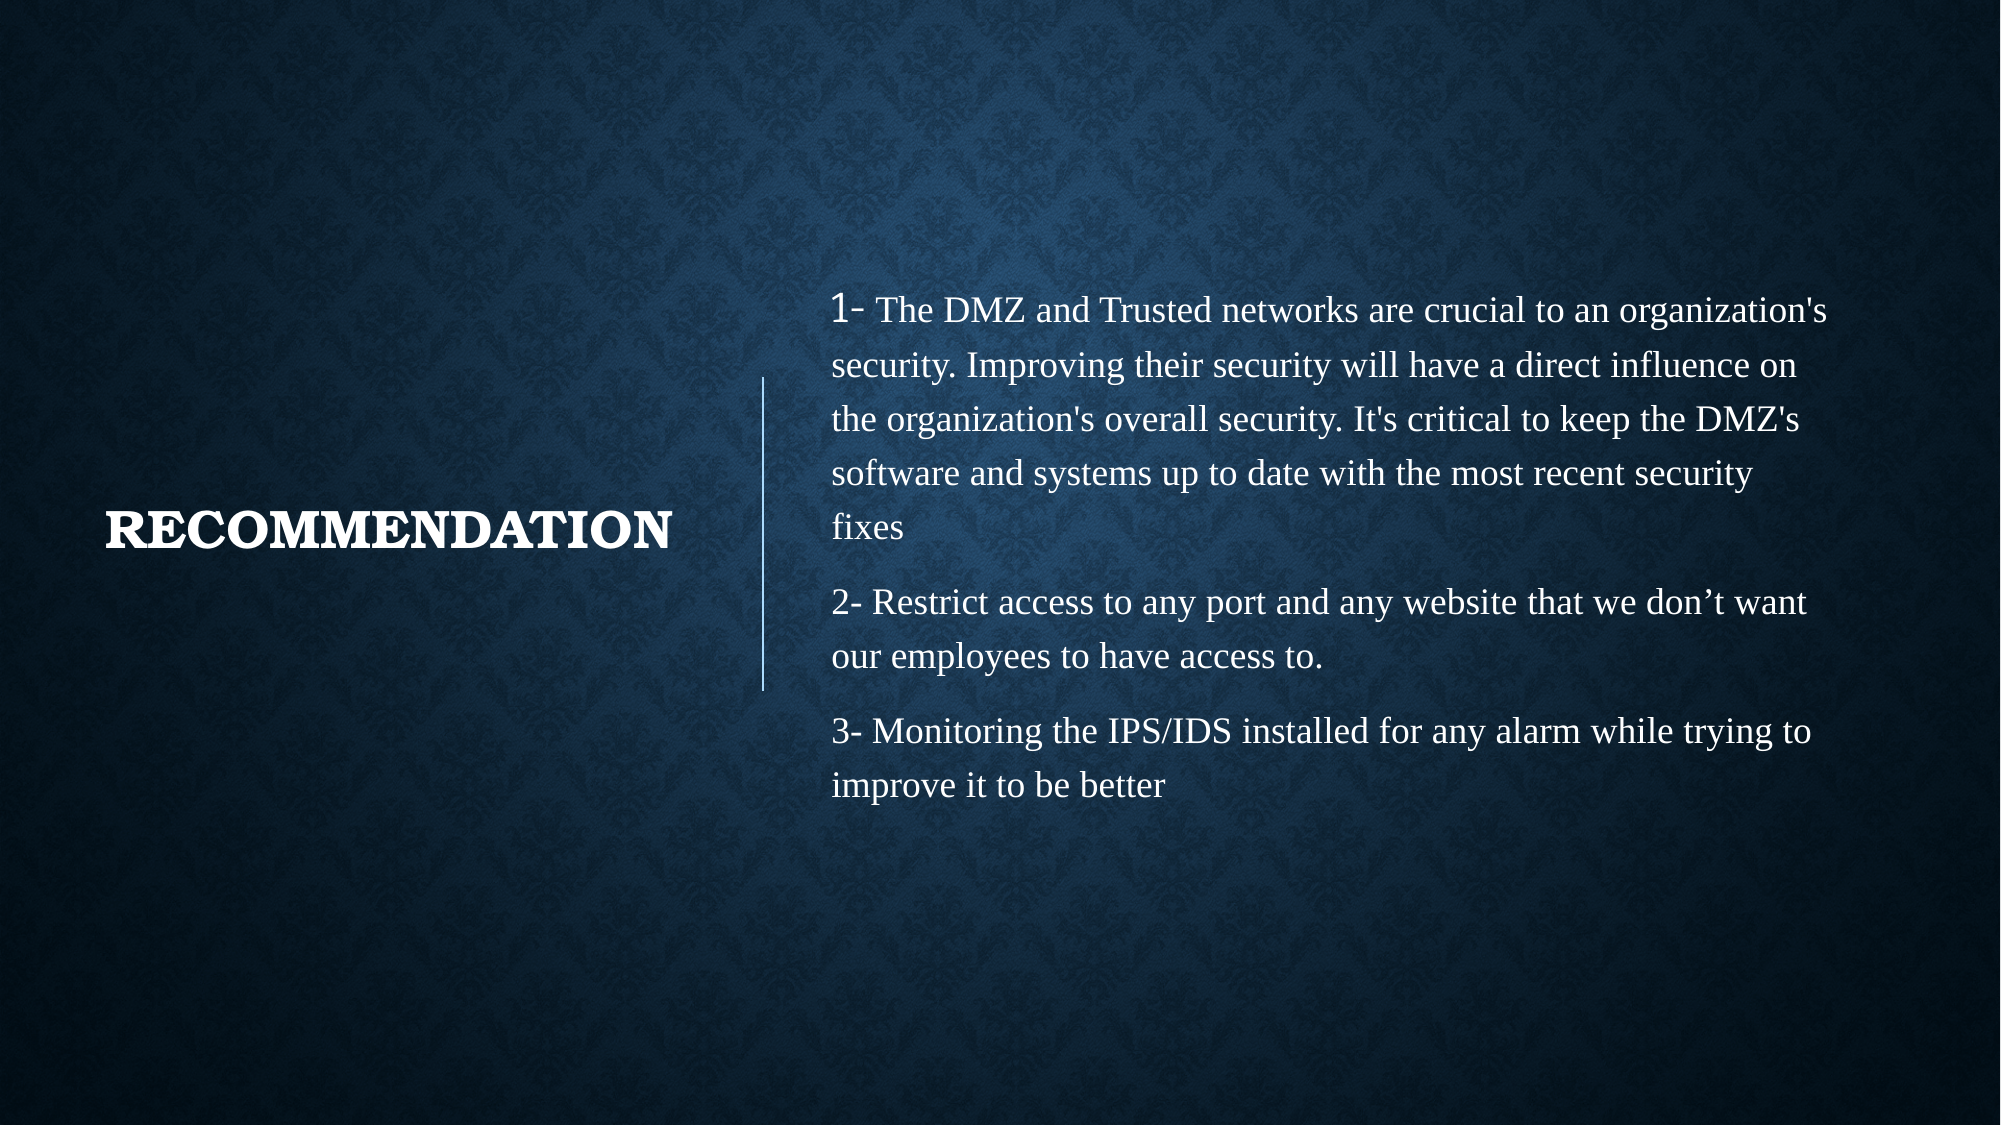

# Recommendation
1- The DMZ and Trusted networks are crucial to an organization's security. Improving their security will have a direct influence on the organization's overall security. It's critical to keep the DMZ's software and systems up to date with the most recent security fixes
2- Restrict access to any port and any website that we don’t want our employees to have access to.
3- Monitoring the IPS/IDS installed for any alarm while trying to improve it to be better